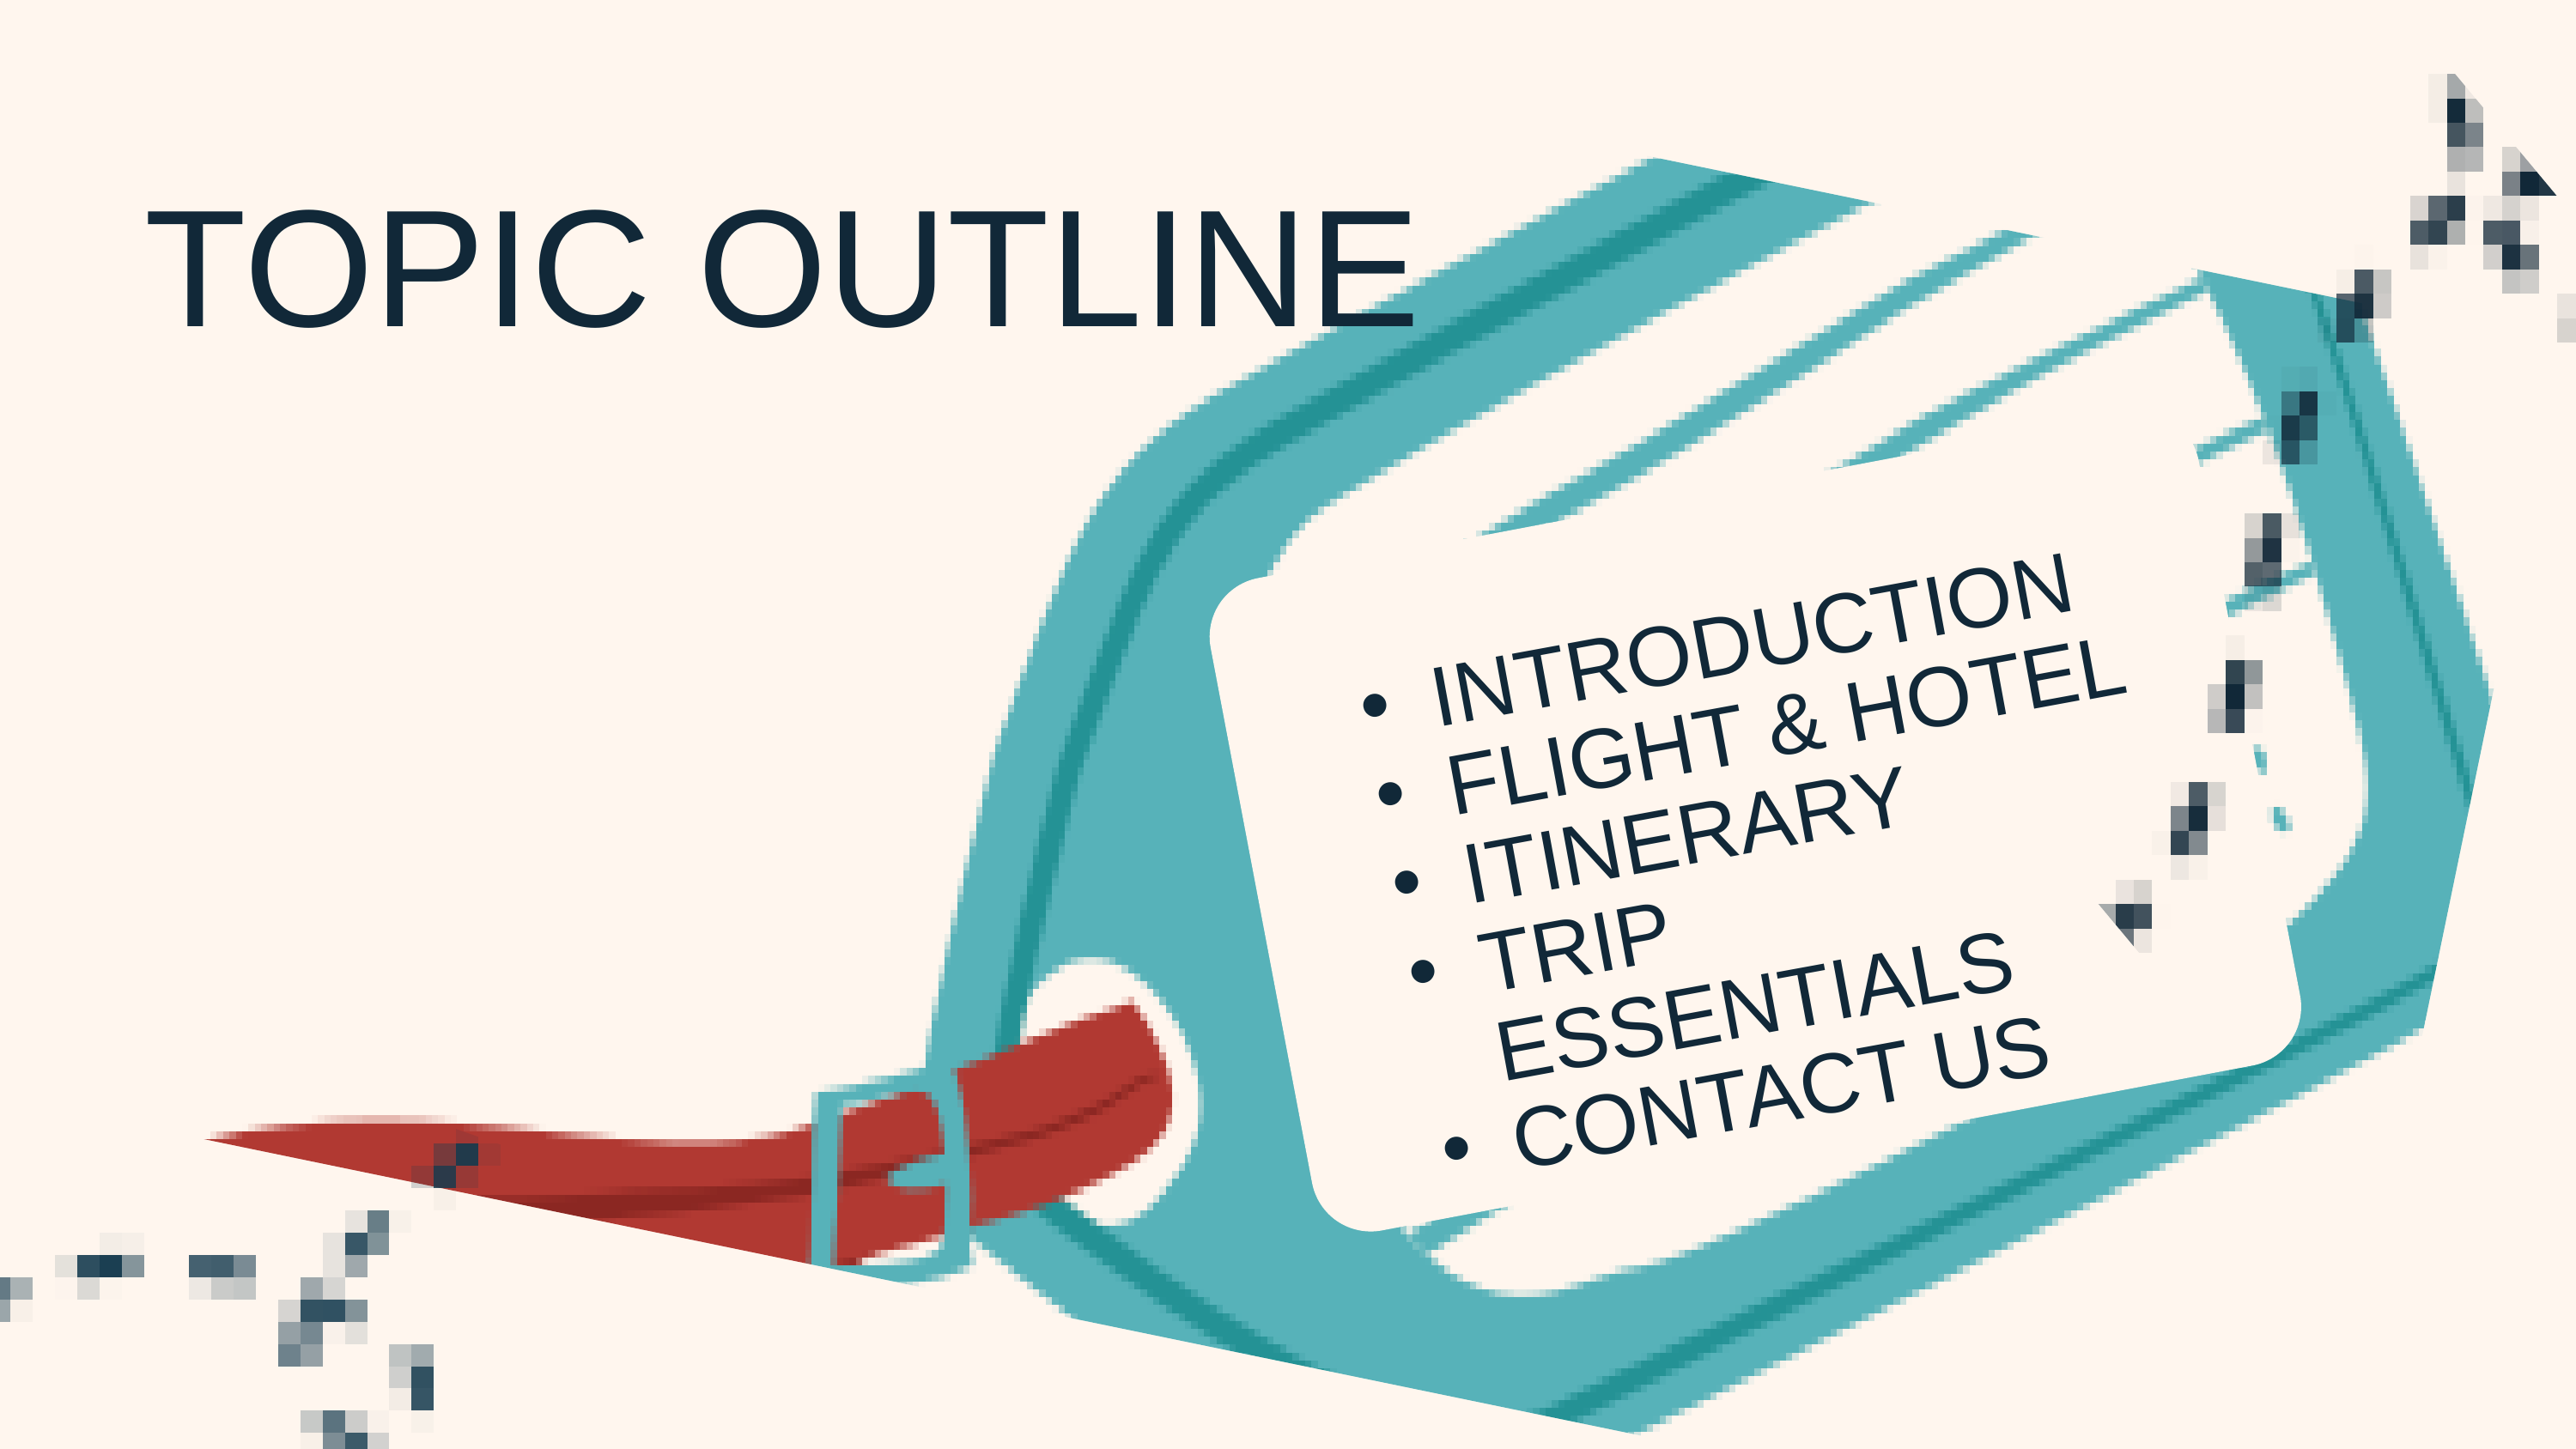

TOPIC OUTLINE
INTRODUCTION
FLIGHT & HOTEL
ITINERARY
TRIP ESSENTIALS
CONTACT US